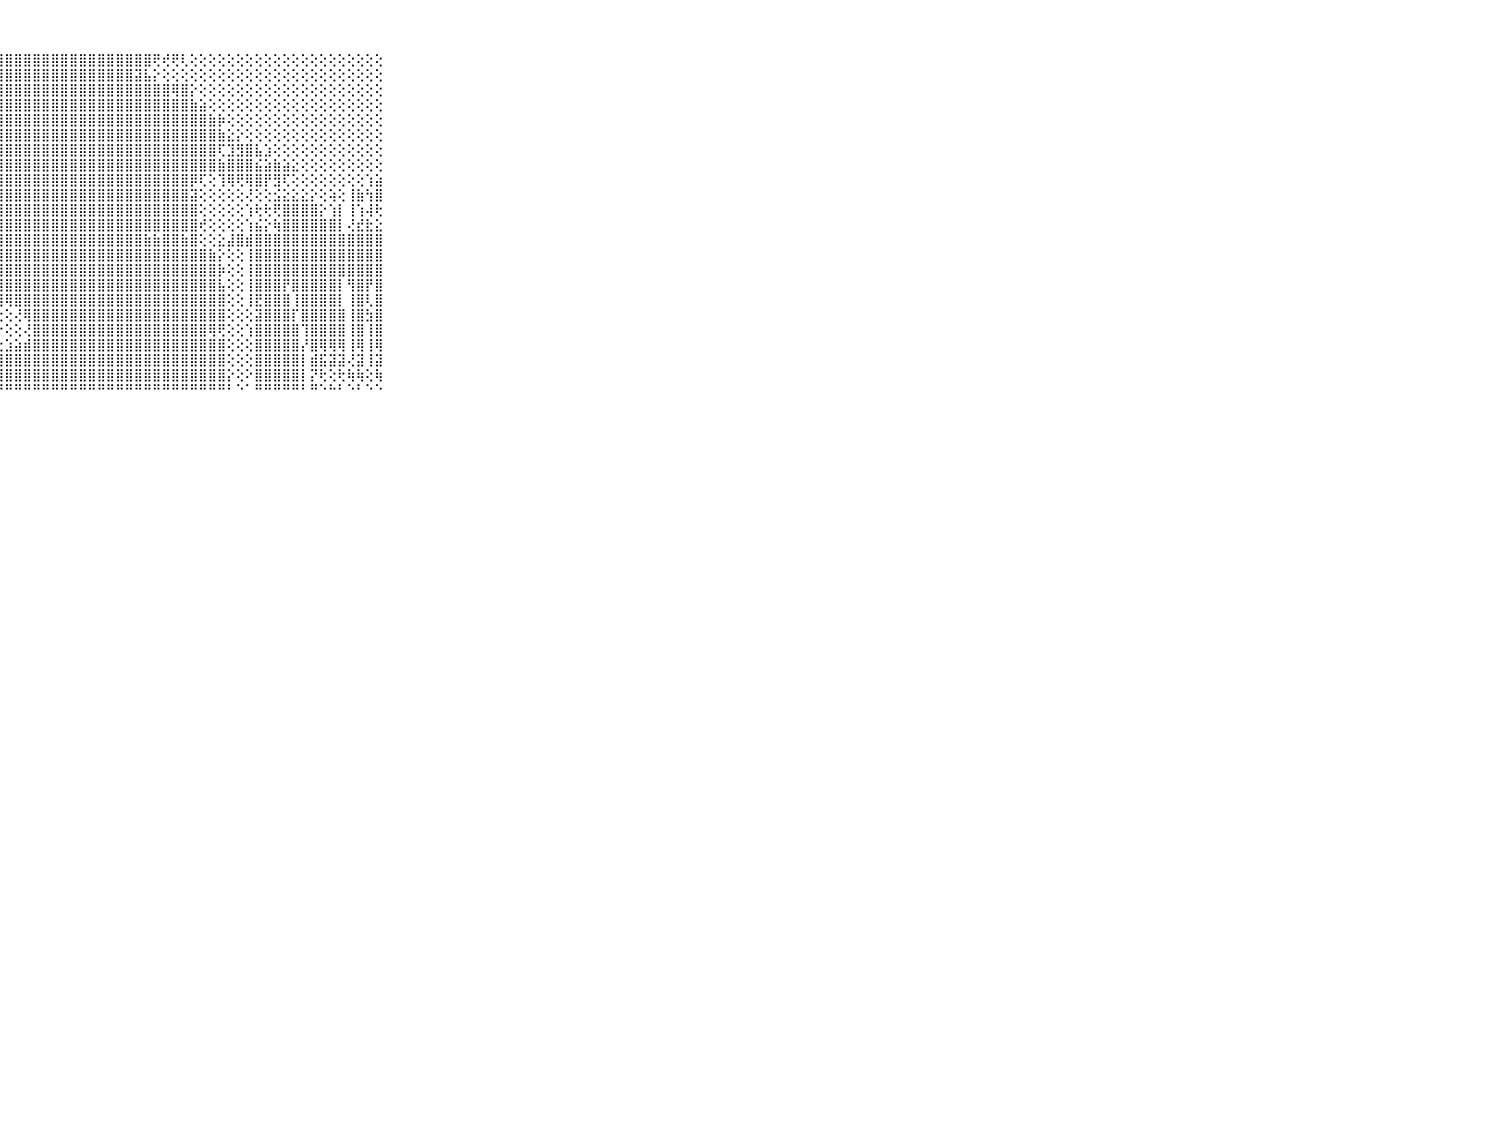

⠀⠀⠀⠀⠀⠀⠀⠀⠀⠀⠀⣿⣿⣿⣿⣿⣿⣿⣿⣿⣿⣿⣿⣿⣿⣿⣿⣿⣿⣿⣿⣿⣿⣿⣿⣿⣿⣿⣿⣿⣿⣿⣿⣿⢟⢞⢟⢇⢕⢕⢕⢕⢕⢕⢕⢕⢕⢕⢕⢕⢕⢕⢕⢕⢕⢕⢕⢕⢕⠀⠀⠀⠀⠀⠀⠀⠀⠀⠀⠀⠀
⠀⠀⠀⠀⠀⠀⠀⠀⠀⠀⠀⣿⣿⣿⣿⣿⣿⣿⣿⣿⣿⣿⣿⣿⣿⣿⣿⣿⣿⣿⣿⣿⣿⣿⣿⣿⣿⣿⣿⣿⣿⣿⣽⣧⡕⢕⢕⢕⢕⢕⢕⢕⢕⢕⢕⢕⢕⢕⢕⢕⢕⢕⢕⢕⢕⢕⢕⢕⢕⠀⠀⠀⠀⠀⠀⠀⠀⠀⠀⠀⠀
⠀⠀⠀⠀⠀⠀⠀⠀⠀⠀⠀⣿⣿⣿⣿⣿⣿⣿⣿⣿⣿⣿⣿⣿⣿⣿⣿⣿⣿⣿⣿⣿⣿⣿⣿⣿⣿⣿⣿⣿⣿⣿⣿⣿⣿⣿⢿⣿⡕⢕⢕⢕⢕⢕⢕⢕⢕⢕⢕⢕⢕⢕⢕⢕⢕⢕⢕⢕⢕⠀⠀⠀⠀⠀⠀⠀⠀⠀⠀⠀⠀
⠀⠀⠀⠀⠀⠀⠀⠀⠀⠀⠀⣿⣿⣿⣿⣿⣿⣿⣿⣿⣿⣿⣿⣿⣿⣿⣿⣿⣿⣿⣿⣿⣿⣿⣿⣿⣿⣿⣿⣿⣿⣿⣿⣿⣿⣿⣿⣿⣷⣵⢕⢕⢕⢕⢕⢕⢕⢕⢕⢕⢕⢕⢕⢕⢕⢕⢕⢕⢕⠀⠀⠀⠀⠀⠀⠀⠀⠀⠀⠀⠀
⠀⠀⠀⠀⠀⠀⠀⠀⠀⠀⠀⣿⣿⣿⣿⣿⣿⣿⣿⣿⣿⣿⣿⣿⣿⣿⣿⣿⣿⣿⣿⣿⣿⣿⣿⣿⣿⣿⣿⣿⣿⣿⣿⣿⣿⣿⣿⣿⣿⣿⣷⡷⢕⢕⢕⢕⢕⢕⢕⢕⢕⢕⢕⢕⢕⢕⢕⢕⢕⠀⠀⠀⠀⠀⠀⠀⠀⠀⠀⠀⠀
⠀⠀⠀⠀⠀⠀⠀⠀⠀⠀⠀⣿⣿⣿⣿⣿⣿⣿⣿⣿⣿⣿⣿⣿⣿⣿⣿⣿⣿⣿⣿⣿⣿⣿⣿⣿⣿⣿⣿⣿⣿⣿⣿⣿⣿⣿⣿⣿⣿⣿⣿⣷⣕⡕⢕⢕⢕⢕⢕⢕⢕⢕⢕⢕⢕⢕⢕⢕⢕⠀⠀⠀⠀⠀⠀⠀⠀⠀⠀⠀⠀
⠀⠀⠀⠀⠀⠀⠀⠀⠀⠀⠀⣿⣿⣿⣿⣿⣿⣿⣿⣿⣿⣿⣿⣿⣿⣿⣿⣿⣿⣿⣿⣿⣿⣿⣿⣿⣿⣿⣿⣿⣿⣿⣿⣿⣿⣿⣿⣿⣿⣿⣿⢏⣹⣻⣿⣧⣱⢕⢕⢕⢕⢕⢕⢕⢕⢕⢕⢕⢕⠀⠀⠀⠀⠀⠀⠀⠀⠀⠀⠀⠀
⠀⠀⠀⠀⠀⠀⠀⠀⠀⠀⠀⣿⣿⣿⣿⣿⣿⣿⣿⣿⣿⣿⣿⣿⣿⣿⣿⣿⣿⣿⣿⣿⣿⣿⣿⣿⣿⣿⣿⣿⣿⣿⣿⣿⣿⣿⣿⣿⣿⣿⣿⣷⣿⣿⣿⣮⣵⣷⣵⣕⢕⢕⢕⢕⢕⢕⢕⢕⢕⠀⠀⠀⠀⠀⠀⠀⠀⠀⠀⠀⠀
⠀⠀⠀⠀⠀⠀⠀⠀⠀⠀⠀⣿⣿⣿⣿⣿⣿⣿⣿⣿⣿⣿⣿⣿⣿⣿⣿⣿⣿⣿⣿⣿⣿⣿⣿⣿⣿⣿⣿⣿⣿⣿⣿⣿⣿⣿⣿⣿⡿⢏⢕⢹⢿⢟⢿⣿⡟⣻⢏⢕⢕⢕⢕⢕⢕⢕⢕⢱⣵⠀⠀⠀⠀⠀⠀⠀⠀⠀⠀⠀⠀
⠀⠀⠀⠀⠀⠀⠀⠀⠀⠀⠀⢻⣿⣿⣿⣿⣿⣿⣿⣿⣿⣿⢮⡹⢻⣿⣿⣿⣿⣿⣿⣿⣿⣿⣿⣿⣿⣿⣿⣿⣿⣿⣿⣿⣿⣿⣿⣿⣽⢕⢕⢕⢕⢕⢜⢕⢕⣪⣕⣕⣕⡕⢕⢵⢕⢸⣷⢳⣿⠀⠀⠀⠀⠀⠀⠀⠀⠀⠀⠀⠀
⠀⠀⠀⠀⠀⠀⠀⠀⠀⠀⠀⣾⣿⣿⣿⣿⣿⣿⣿⣿⣿⣷⢵⢾⢵⣿⣿⣿⣿⣿⣿⣿⣿⣿⣿⣿⣿⣿⣿⣿⣿⣿⣿⣿⣿⣿⣿⣿⣿⢕⢕⢕⢕⢕⢱⢗⢗⢟⣿⣿⣿⣿⡕⢱⡇⢸⢱⢼⢗⠀⠀⠀⠀⠀⠀⠀⠀⠀⠀⠀⠀
⠀⠀⠀⠀⠀⠀⠀⠀⠀⠀⠀⣿⣿⣿⣿⣿⣿⣿⣿⣿⡟⡝⢣⡕⢹⣿⣿⣿⣿⣿⣿⣿⣿⣿⣿⣿⣿⣿⣿⣿⣿⣿⣿⣿⣿⣿⣿⣿⣿⢞⢕⢕⢕⢕⢱⣮⡕⢷⣿⣿⣿⣿⣿⣿⡇⢜⣞⣗⣕⠀⠀⠀⠀⠀⠀⠀⠀⠀⠀⠀⠀
⠀⠀⠀⠀⠀⠀⠀⠀⠀⠀⠀⣿⣿⣿⣿⣿⣿⣿⣿⡿⢟⢣⢜⢕⣿⣿⣿⣿⣿⣿⣿⣿⣿⣿⣿⣿⣿⣿⣿⣿⣿⣿⣿⣷⣷⣿⣿⣷⣿⢕⢕⣕⣼⣿⣾⣿⣿⣿⣿⣿⣿⣿⣿⣿⣿⣿⣿⣿⣿⠀⠀⠀⠀⠀⠀⠀⠀⠀⠀⠀⠀
⠀⠀⠀⠀⠀⠀⠀⠀⠀⠀⠀⣿⣿⣿⣿⣿⣿⣿⣿⣇⢕⢕⡕⢕⢹⣿⣿⣿⣿⣿⣿⣿⣿⣿⣿⣿⣿⣿⣿⣿⣿⣿⣿⣿⣿⣿⣿⣿⣿⣿⣷⡕⢕⢕⢸⣿⣿⣿⣿⣿⣿⣿⣿⣿⣿⣿⣿⣿⣿⠀⠀⠀⠀⠀⠀⠀⠀⠀⠀⠀⠀
⠀⠀⠀⠀⠀⠀⠀⠀⠀⠀⠀⣿⣿⣿⣿⣿⡿⢿⢟⢗⣷⣿⣿⣾⣿⣿⣿⣿⣿⣿⣿⣿⣿⣿⣿⣿⣿⣿⣿⣿⣿⣿⣿⣿⣿⣿⣿⣿⣿⣿⣿⡷⢕⢕⢸⣿⣿⣿⣿⣿⣿⣿⣿⣿⣿⣿⣿⣿⣿⠀⠀⠀⠀⠀⠀⠀⠀⠀⠀⠀⠀
⠀⠀⠀⠀⠀⠀⠀⠀⠀⠀⠀⣿⣿⣿⣿⢯⢕⢕⢱⣵⢞⢿⣿⣿⣿⣿⣿⣿⣿⣿⣿⣿⣿⣿⣿⣿⣿⣿⣿⣿⣿⣿⣿⣿⣿⣿⣿⣿⣿⣿⣿⣧⢕⢕⢸⣿⣿⣿⡟⣿⣿⣿⣿⣿⡇⢻⣿⡟⣿⠀⠀⠀⠀⠀⠀⠀⠀⠀⠀⠀⠀
⠀⠀⠀⠀⠀⠀⠀⠀⠀⠀⠀⣿⢿⢏⢕⢕⢕⢕⢕⢕⢕⢕⢕⢕⢻⢟⢟⢻⢿⣿⣿⣿⣿⣿⣿⣿⣿⣿⣿⣿⣿⣿⣿⣿⣿⣿⣿⣿⣿⣿⣿⣿⢕⢕⢸⣟⣿⣿⣿⢸⣿⣿⣿⣿⡇⢸⣿⢇⣿⠀⠀⠀⠀⠀⠀⠀⠀⠀⠀⠀⠀
⠀⠀⠀⠀⠀⠀⠀⠀⠀⠀⠀⢕⢕⢕⢕⢕⢕⢕⢕⢕⢕⢕⢕⢕⢕⢕⢕⢕⢕⢜⢿⣿⣿⣿⣿⣿⣿⣿⣿⣿⣿⣿⣿⣿⣿⣿⣿⣿⣿⣿⣿⣿⢕⢕⢕⣽⣿⣿⣿⡏⣿⣿⣿⣿⣿⢸⣿⣳⣿⠀⠀⠀⠀⠀⠀⠀⠀⠀⠀⠀⠀
⠀⠀⠀⠀⠀⠀⠀⠀⠀⠀⠀⢕⢕⢕⢕⢕⢕⣵⣾⣿⣷⣷⣧⣵⢕⡕⢕⠕⢕⢕⢜⣿⣿⣿⣿⣿⣿⣿⣿⣿⣿⣿⣿⣿⣿⣿⣿⣿⣿⣿⢿⢟⢕⢕⢱⣿⣿⣿⣿⣿⢹⣿⣿⣿⣿⢸⣿⢸⣿⠀⠀⠀⠀⠀⠀⠀⠀⠀⠀⠀⠀
⠀⠀⠀⠀⠀⠀⠀⠀⠀⠀⠀⢕⢕⢅⢕⣱⣾⣿⣿⣿⣿⣿⣿⣿⡇⢕⢕⢕⣱⣵⣾⣿⣿⣿⣿⣿⣿⣿⣿⣿⣿⣿⣿⣿⣿⣿⣿⣿⣿⣿⣿⣿⢕⢕⢕⣿⣿⣿⣿⣿⡜⣿⢿⢿⢿⢸⢿⢸⢿⠀⠀⠀⠀⠀⠀⠀⠀⠀⠀⠀⠀
⠀⠀⠀⠀⠀⠀⠀⠀⠀⠀⠀⢕⢕⢱⣾⣿⣿⣿⣿⣿⣿⣿⣿⣿⣵⣷⣾⣿⣿⣿⣿⣿⣿⣿⣿⣿⣿⣿⣿⣿⣿⣿⣿⣿⣿⣿⣿⣿⣿⣿⣿⣿⢕⢕⢕⣿⣿⣿⣿⣿⡇⣾⣯⣽⣽⢜⣽⢸⣽⠀⠀⠀⠀⠀⠀⠀⠀⠀⠀⠀⠀
⠀⠀⠀⠀⠀⠀⠀⠀⠀⠀⠀⢕⣱⣾⣿⣿⣿⣿⣿⣿⣿⣿⣿⣿⣿⣿⣿⣿⣿⣿⣿⣿⣿⣿⣿⣿⣿⣿⣿⣿⣿⣿⣿⣿⣿⣿⣿⣿⣿⣿⣿⣿⡕⢕⠕⣿⣿⣿⣿⣿⡇⡝⢗⢕⢗⢷⢷⢕⢷⠀⠀⠀⠀⠀⠀⠀⠀⠀⠀⠀⠀
⠀⠀⠀⠀⠀⠀⠀⠀⠀⠀⠀⠚⠛⠛⠛⠛⠛⠛⠛⠛⠛⠛⠛⠛⠛⠛⠛⠛⠛⠛⠛⠛⠛⠛⠛⠛⠛⠛⠛⠛⠛⠛⠛⠛⠛⠛⠛⠛⠛⠛⠛⠛⠃⠑⠁⠛⠛⠛⠛⠛⠃⠛⠑⠓⠃⠑⠃⠑⠑⠀⠀⠀⠀⠀⠀⠀⠀⠀⠀⠀⠀